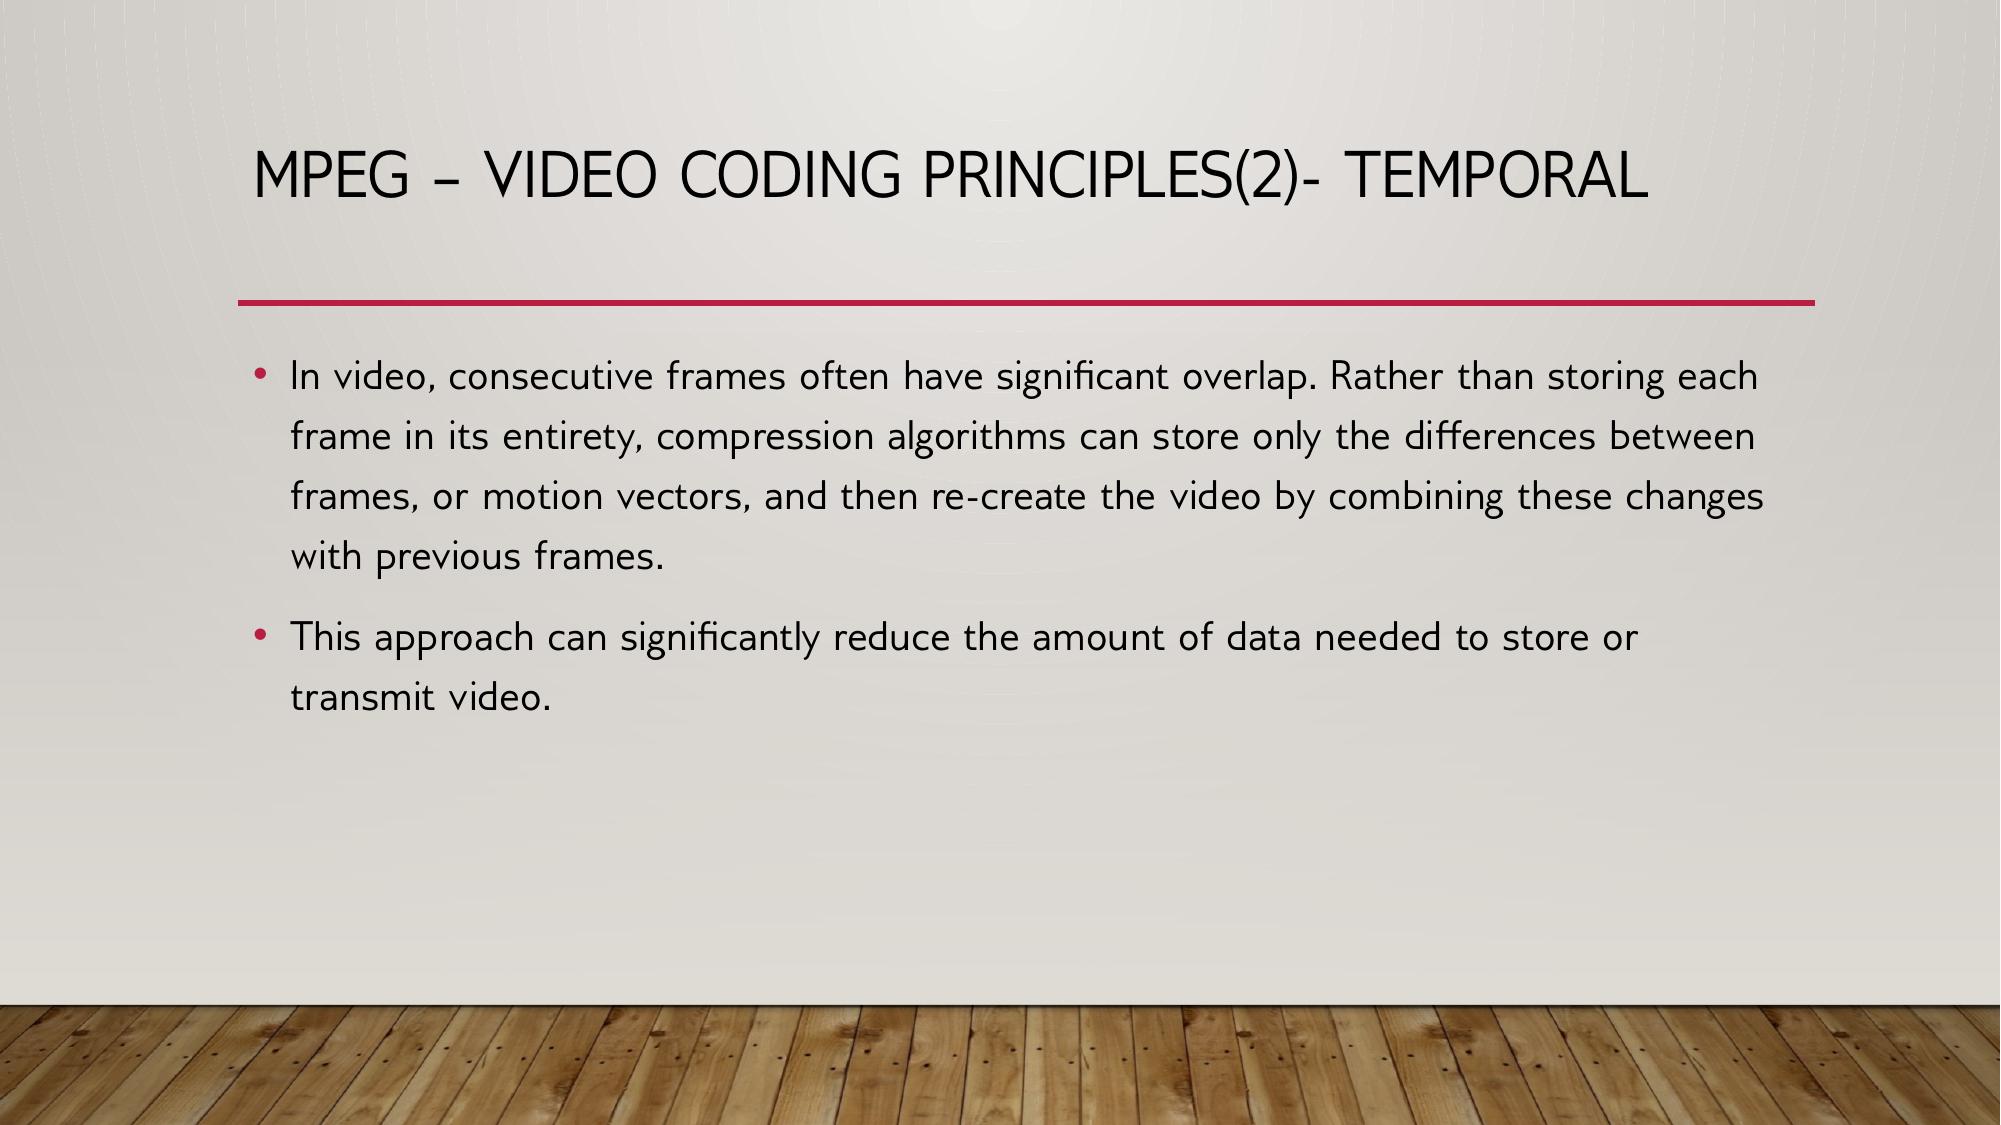

# MPEg – VIDEO CODING PRINCIPLES(2)- Temporal
In video, consecutive frames often have significant overlap. Rather than storing each frame in its entirety, compression algorithms can store only the differences between frames, or motion vectors, and then re-create the video by combining these changes with previous frames.
This approach can significantly reduce the amount of data needed to store or transmit video.